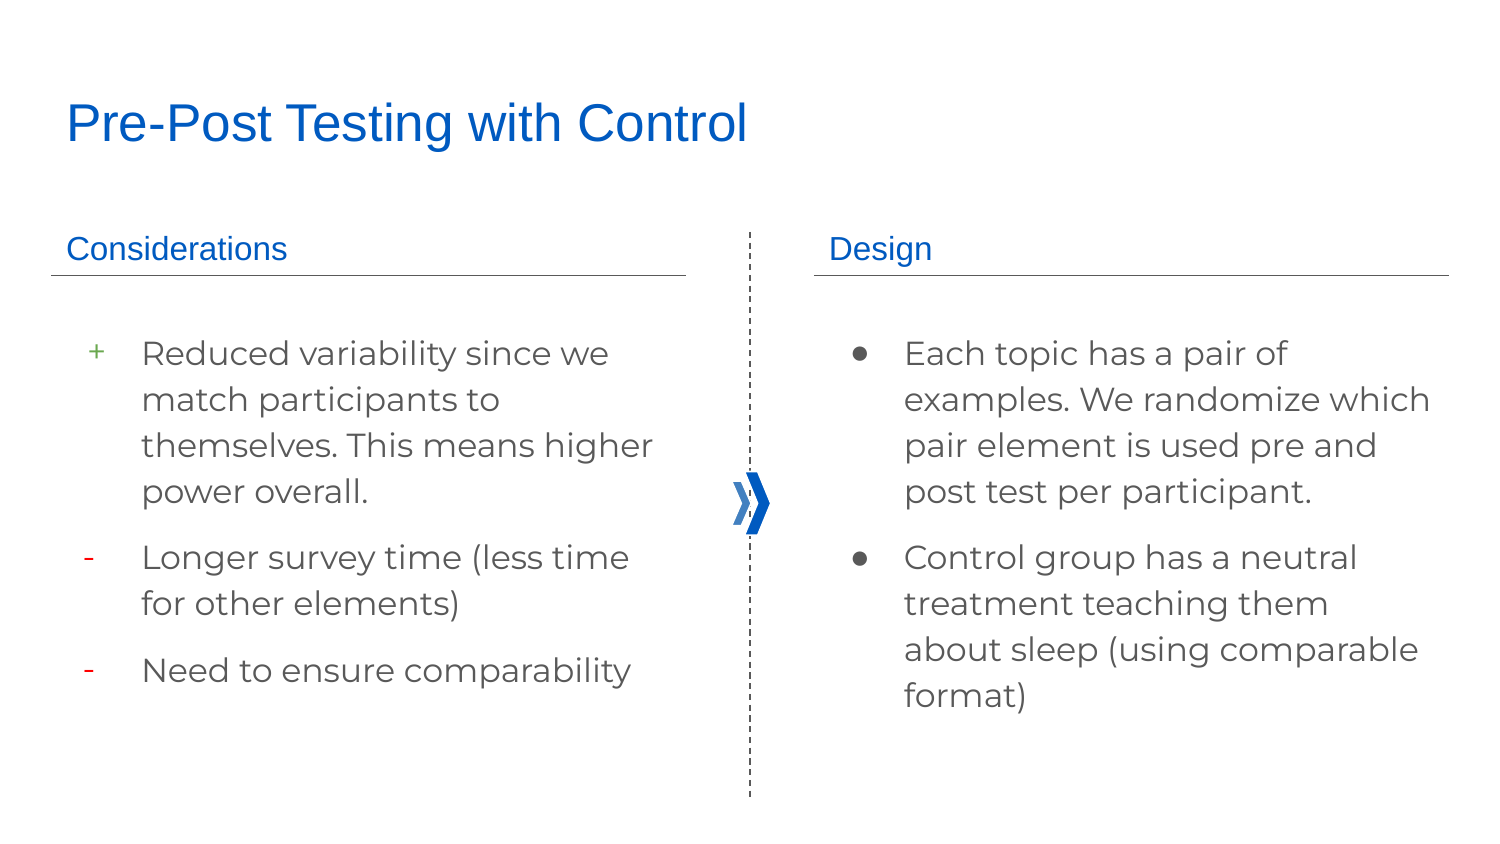

# Pre-Post Testing with Control
Considerations
Reduced variability since we match participants to themselves. This means higher power overall.
Longer survey time (less time for other elements)
Need to ensure comparability
Design
Each topic has a pair of examples. We randomize which pair element is used pre and post test per participant.
Control group has a neutral treatment teaching them about sleep (using comparable format)